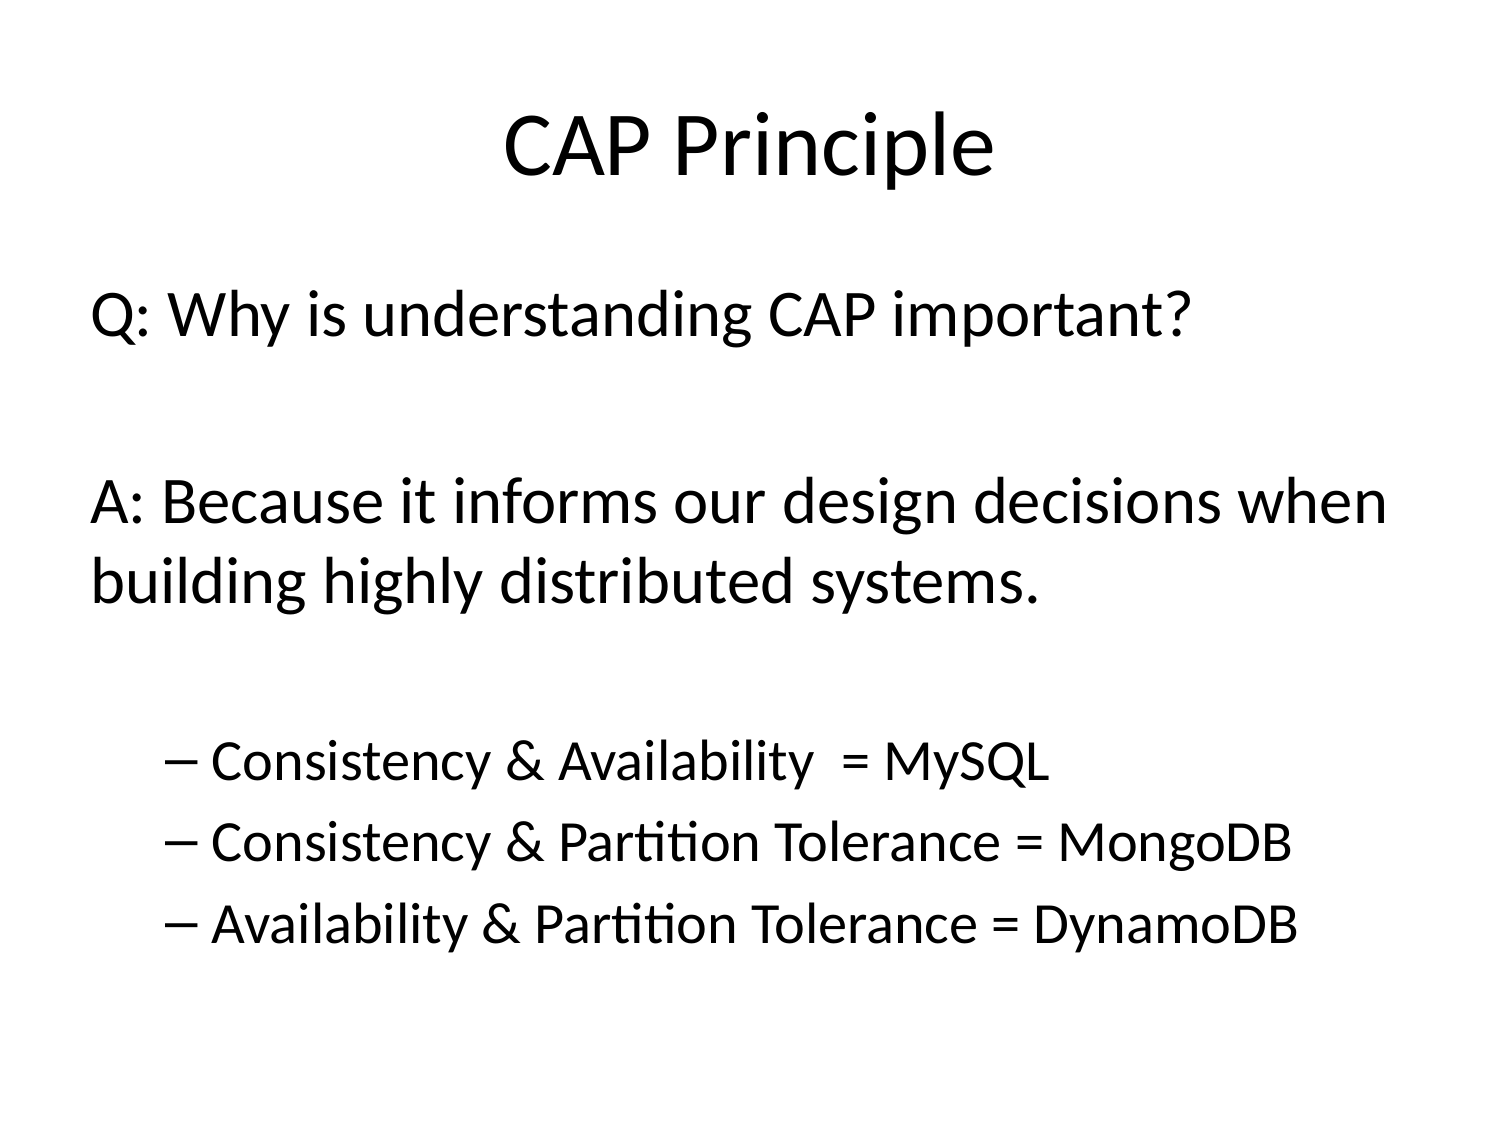

# CAP Principle
Q: Why is understanding CAP important?

A: Because it informs our design decisions when building highly distributed systems.

Consistency & Availability  = MySQL
Consistency & Partition Tolerance = MongoDB
Availability & Partition Tolerance = DynamoDB